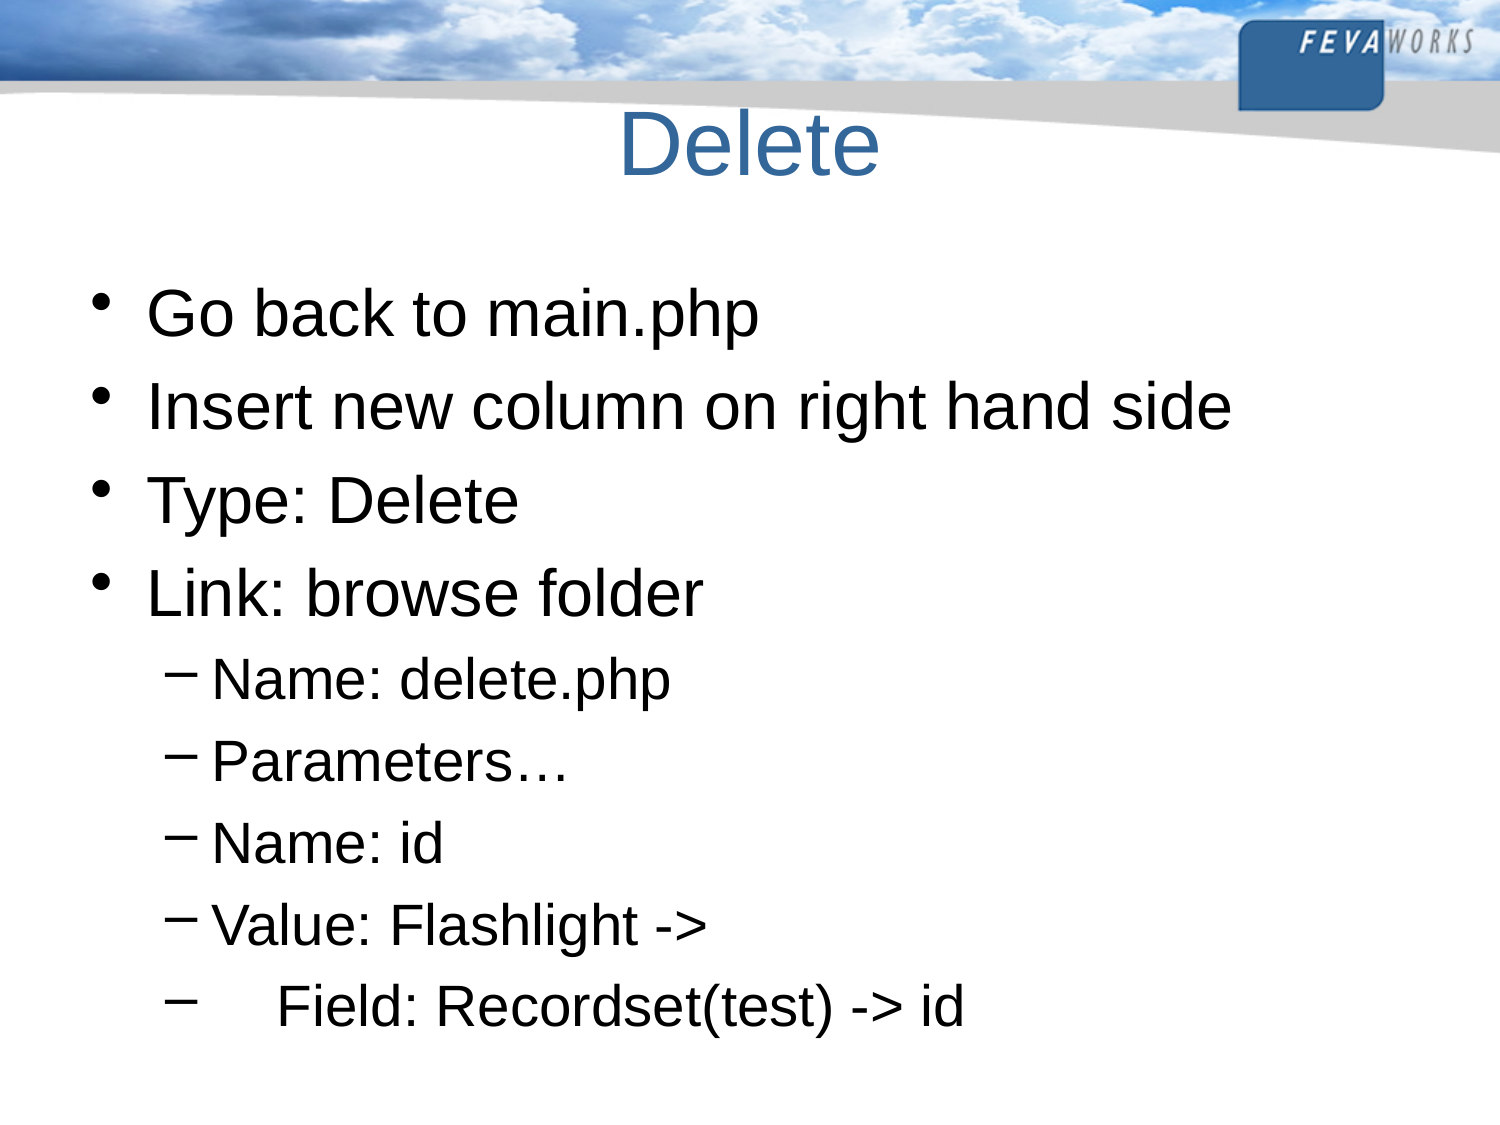

# Delete
Go back to main.php
Insert new column on right hand side
Type: Delete
Link: browse folder
Name: delete.php
Parameters…
Name: id
Value: Flashlight ->
    Field: Recordset(test) -> id